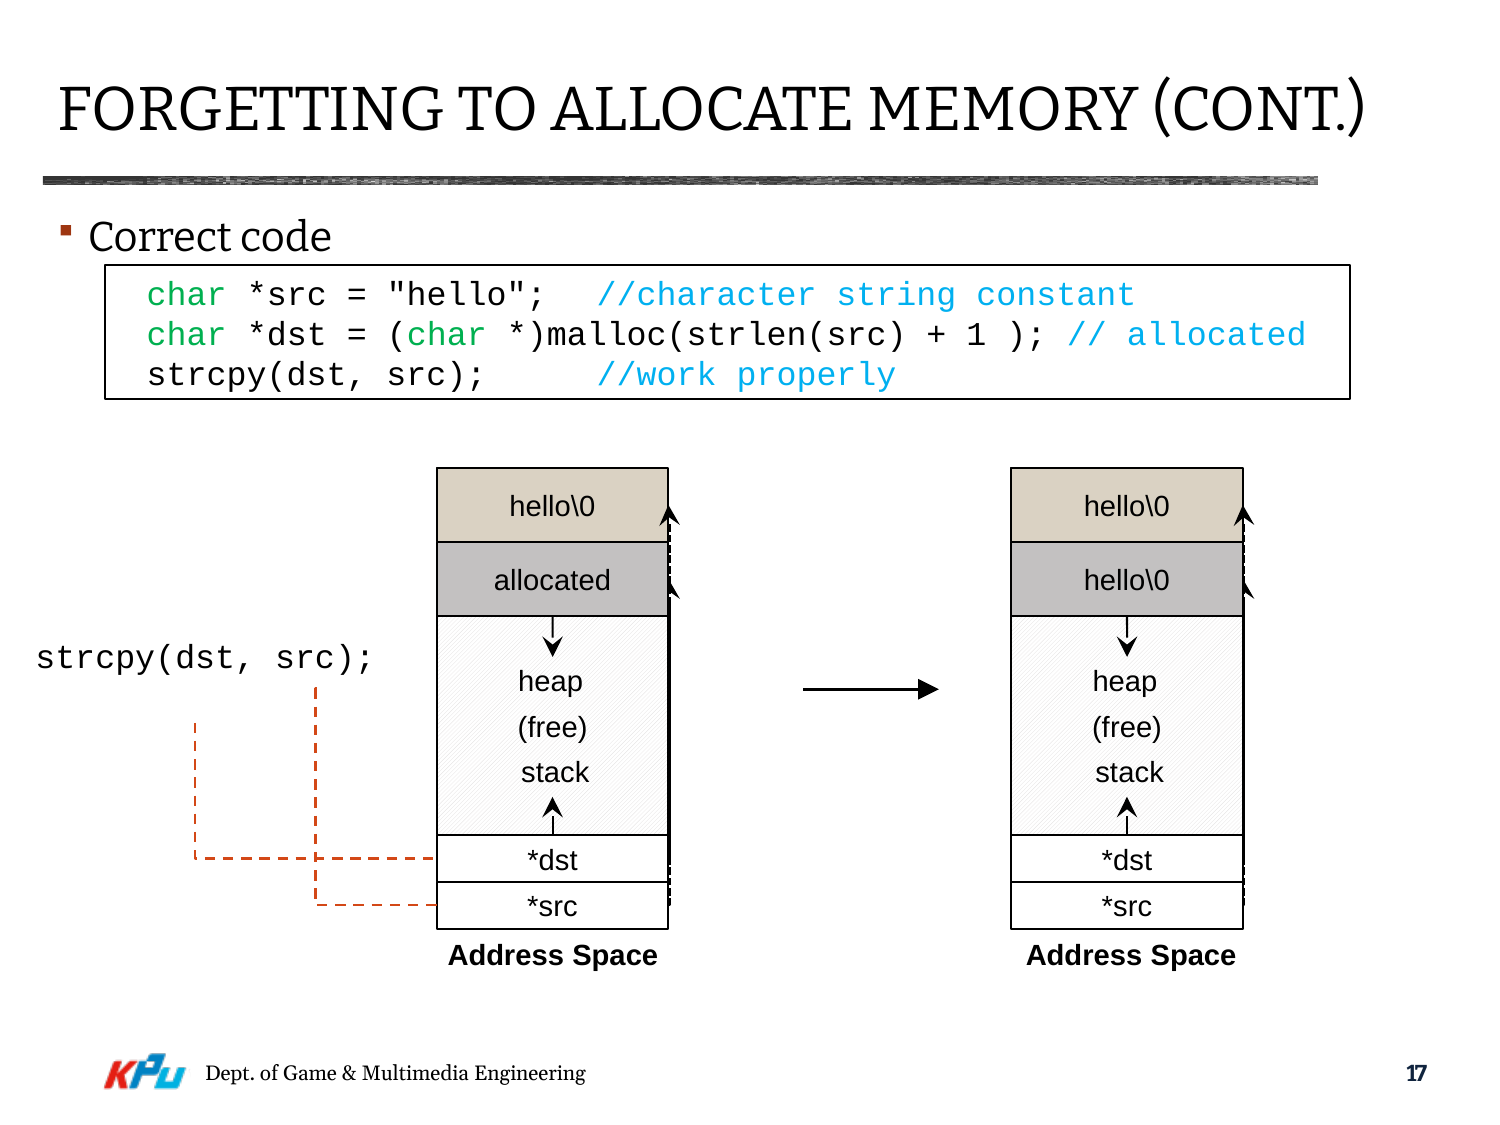

# Forgetting To Allocate Memory (Cont.)
Correct code

char *src = "hello";	//character string constant
char *dst = (char *)malloc(strlen(src) + 1 ); // allocated
strcpy(dst, src);	//work properly
hello\0
hello\0
allocated
hello\0
(free)
(free)
strcpy(dst, src);
heap
heap
stack
stack
*dst
*dst
*src
*src
Address Space
Address Space
Dept. of Game & Multimedia Engineering
17